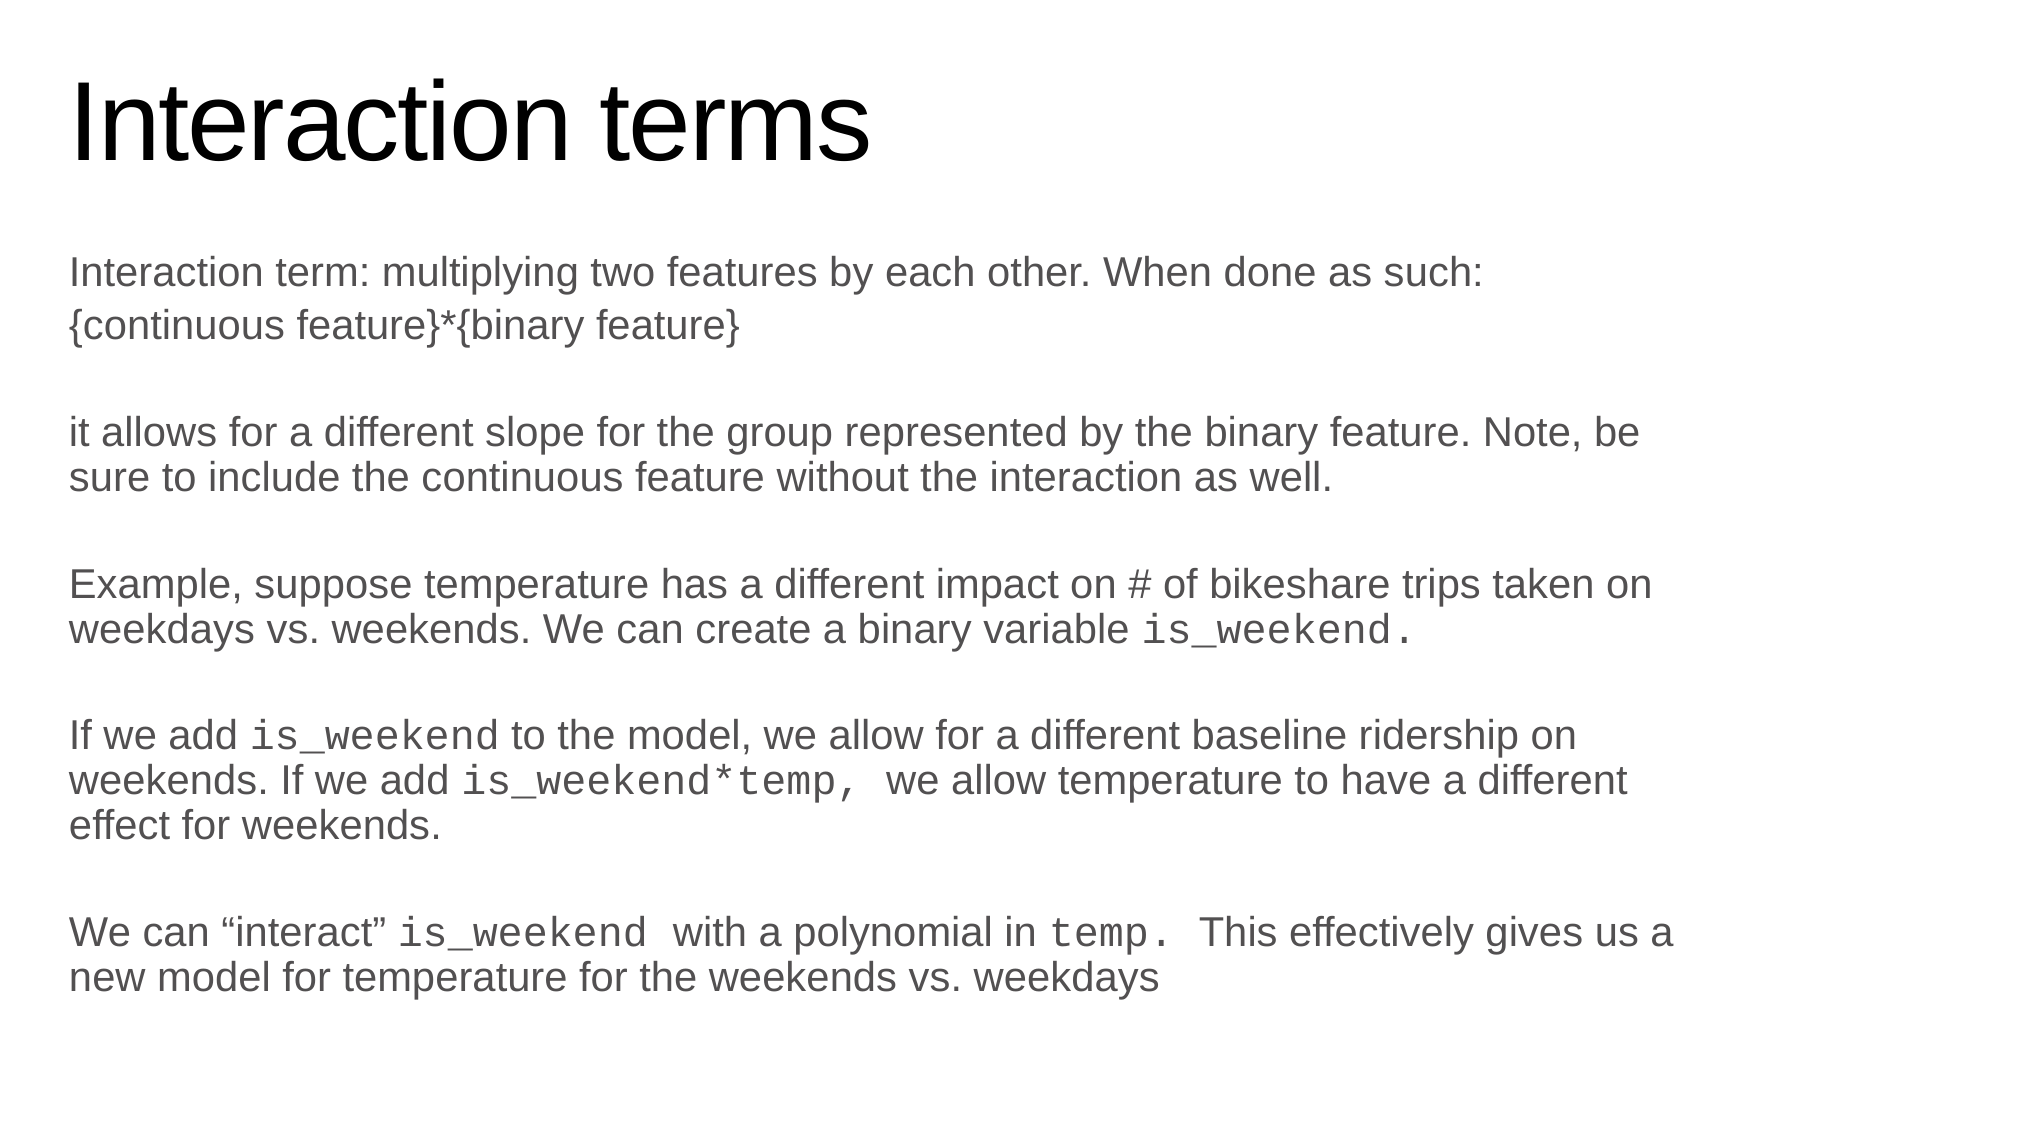

# Interaction terms
Interaction term: multiplying two features by each other. When done as such:
{continuous feature}*{binary feature}

it allows for a different slope for the group represented by the binary feature. Note, be sure to include the continuous feature without the interaction as well.

Example, suppose temperature has a different impact on # of bikeshare trips taken on weekdays vs. weekends. We can create a binary variable is_weekend.

If we add is_weekend to the model, we allow for a different baseline ridership on weekends. If we add is_weekend*temp, we allow temperature to have a different effect for weekends.

We can “interact” is_weekend with a polynomial in temp. This effectively gives us a new model for temperature for the weekends vs. weekdays